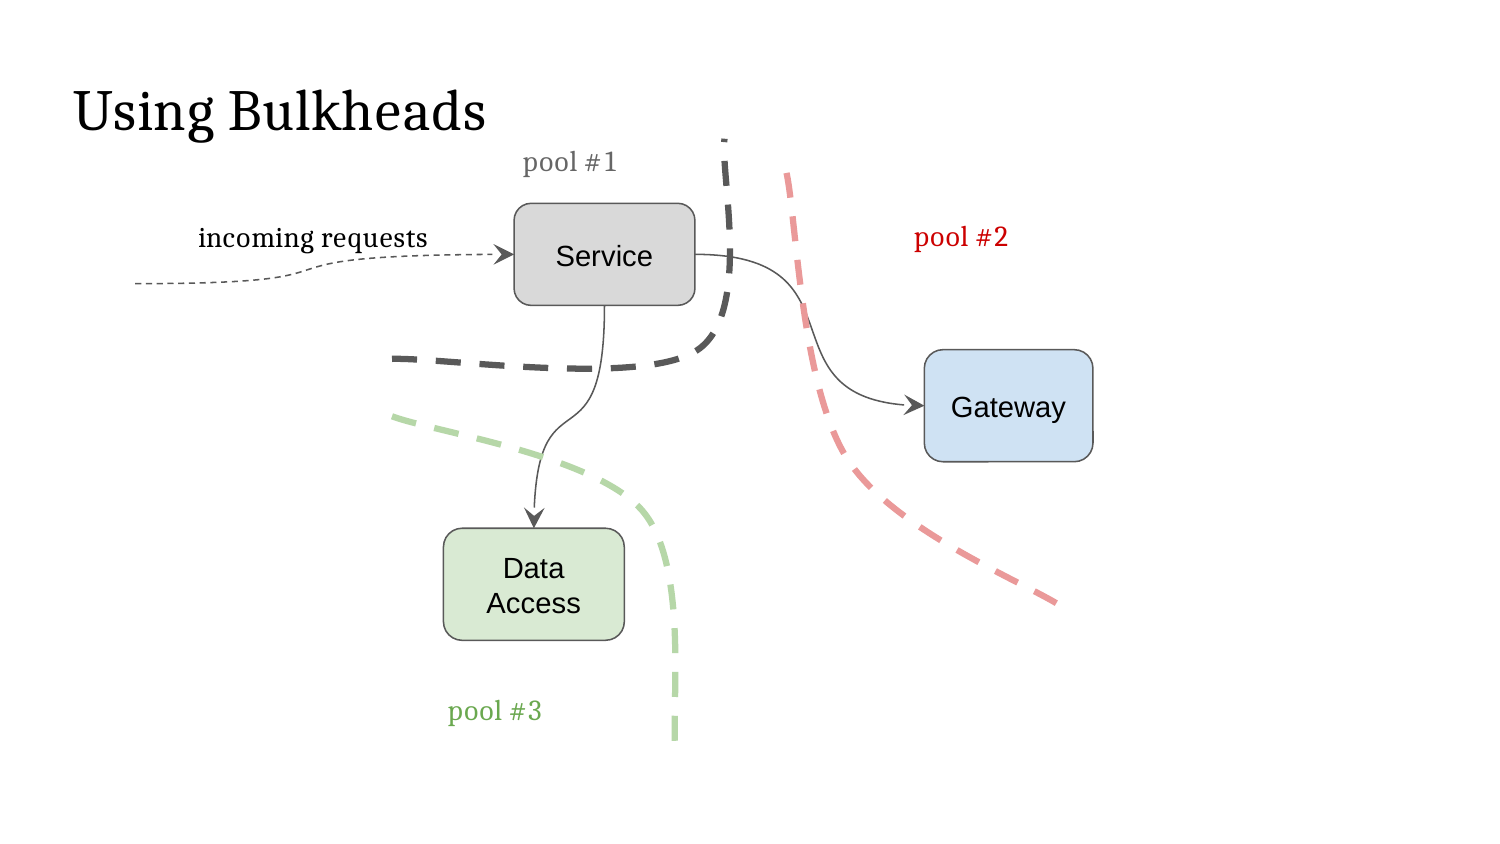

Using Bulkheads
pool #1

pool #2
incoming requests
Service
Gateway

Data Access
pool #3